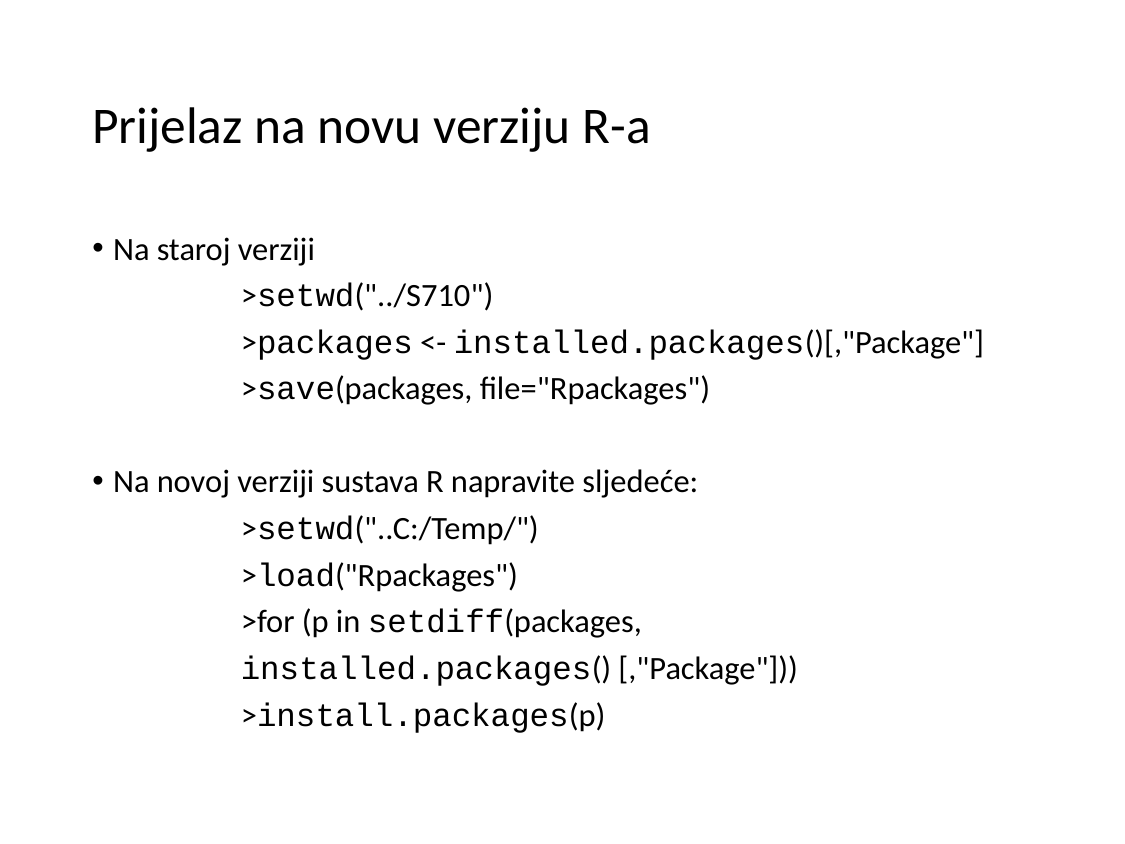

# Prijelaz na novu verziju R-a
Na staroj verziji
		>setwd("../S710")
		>packages <- installed.packages()[,"Package"]
		>save(packages, file="Rpackages")

Na novoj verziji sustava R napravite sljedeće:
		>setwd("..C:/Temp/")
		>load("Rpackages")
		>for (p in setdiff(packages,
		installed.packages() [,"Package"]))
		>install.packages(p)